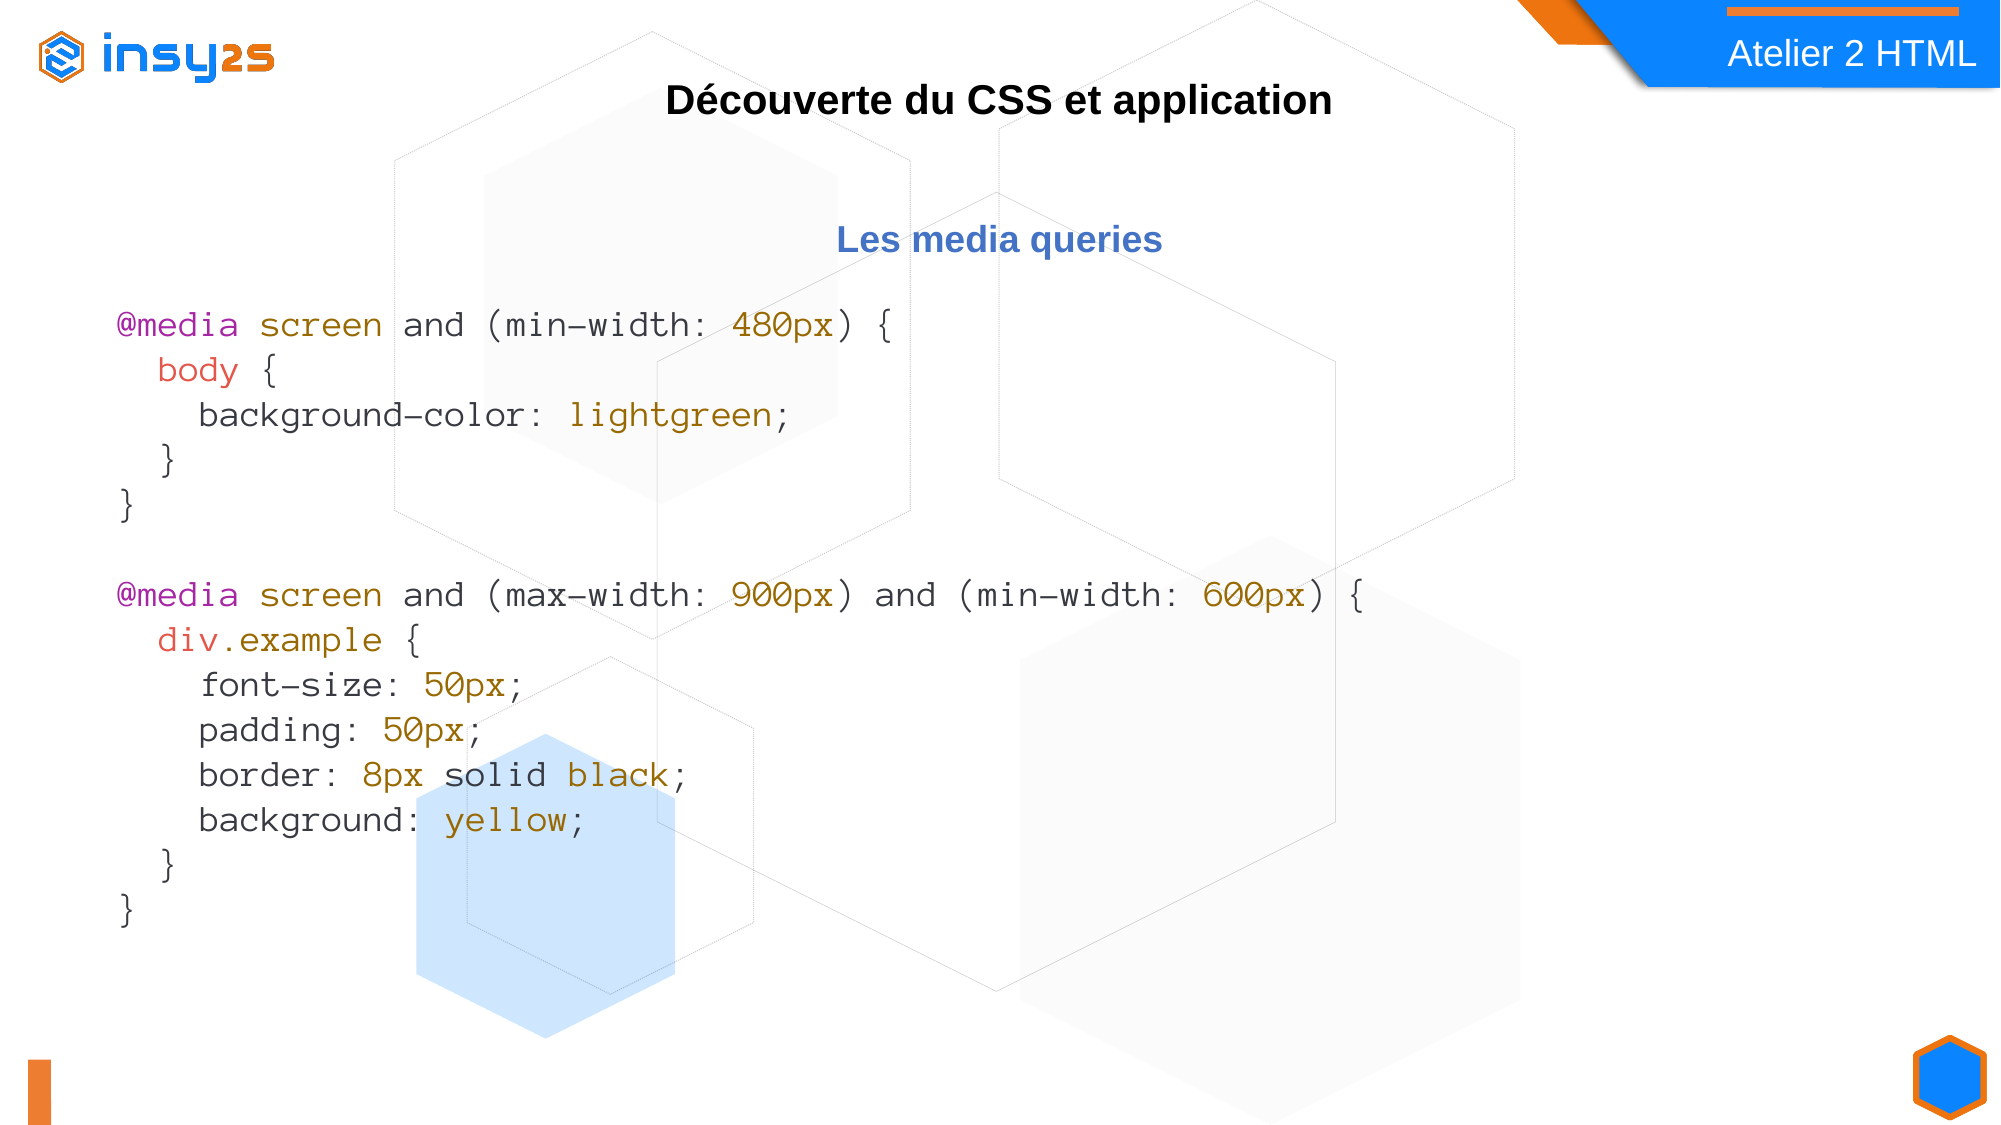

# Les media queries
@media screen and (min-width: 480px) {
  body {
    background-color: lightgreen;
  }
}

@media screen and (max-width: 900px) and (min-width: 600px) {
  div.example {
    font-size: 50px;
    padding: 50px;
    border: 8px solid black;
    background: yellow;
  }
}